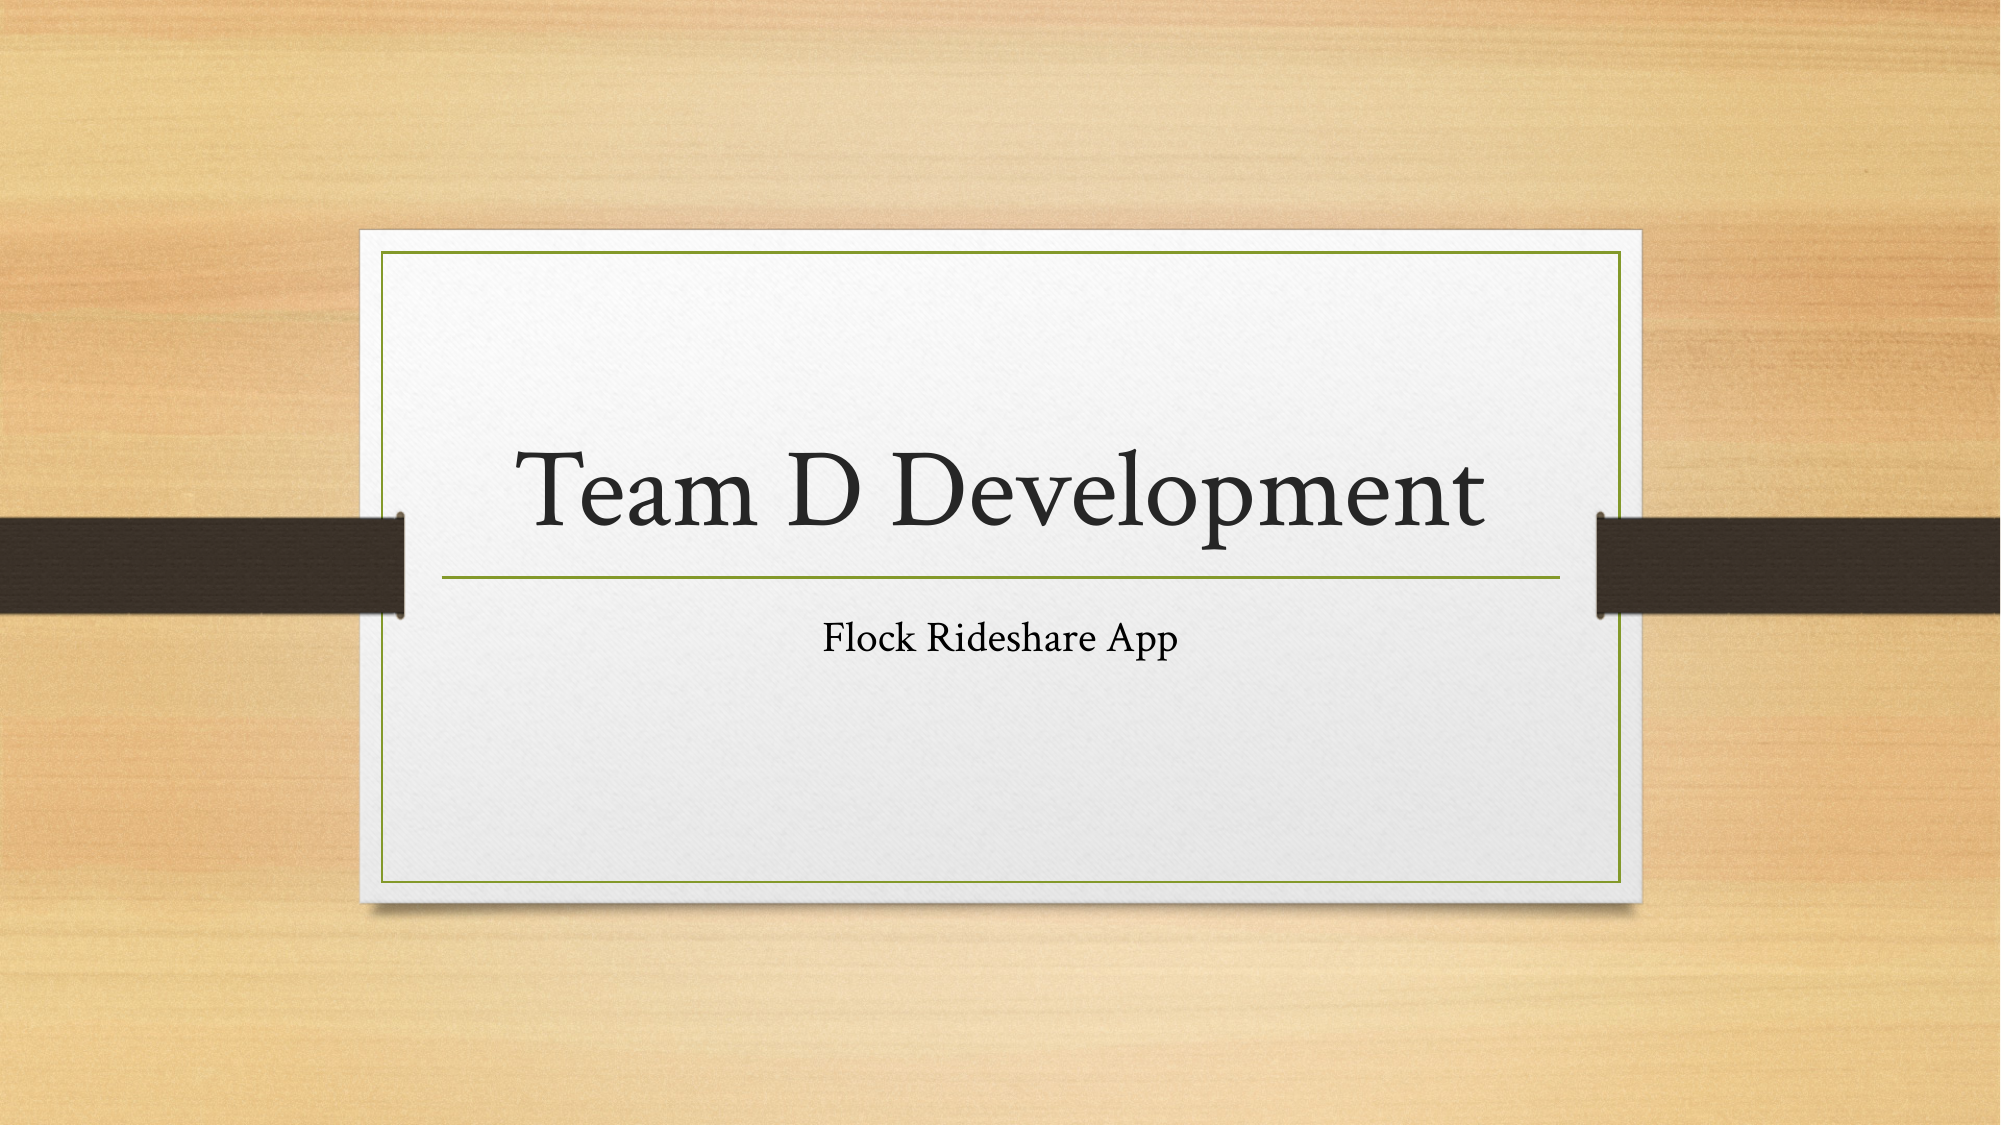

# Team D Development
Flock Rideshare App